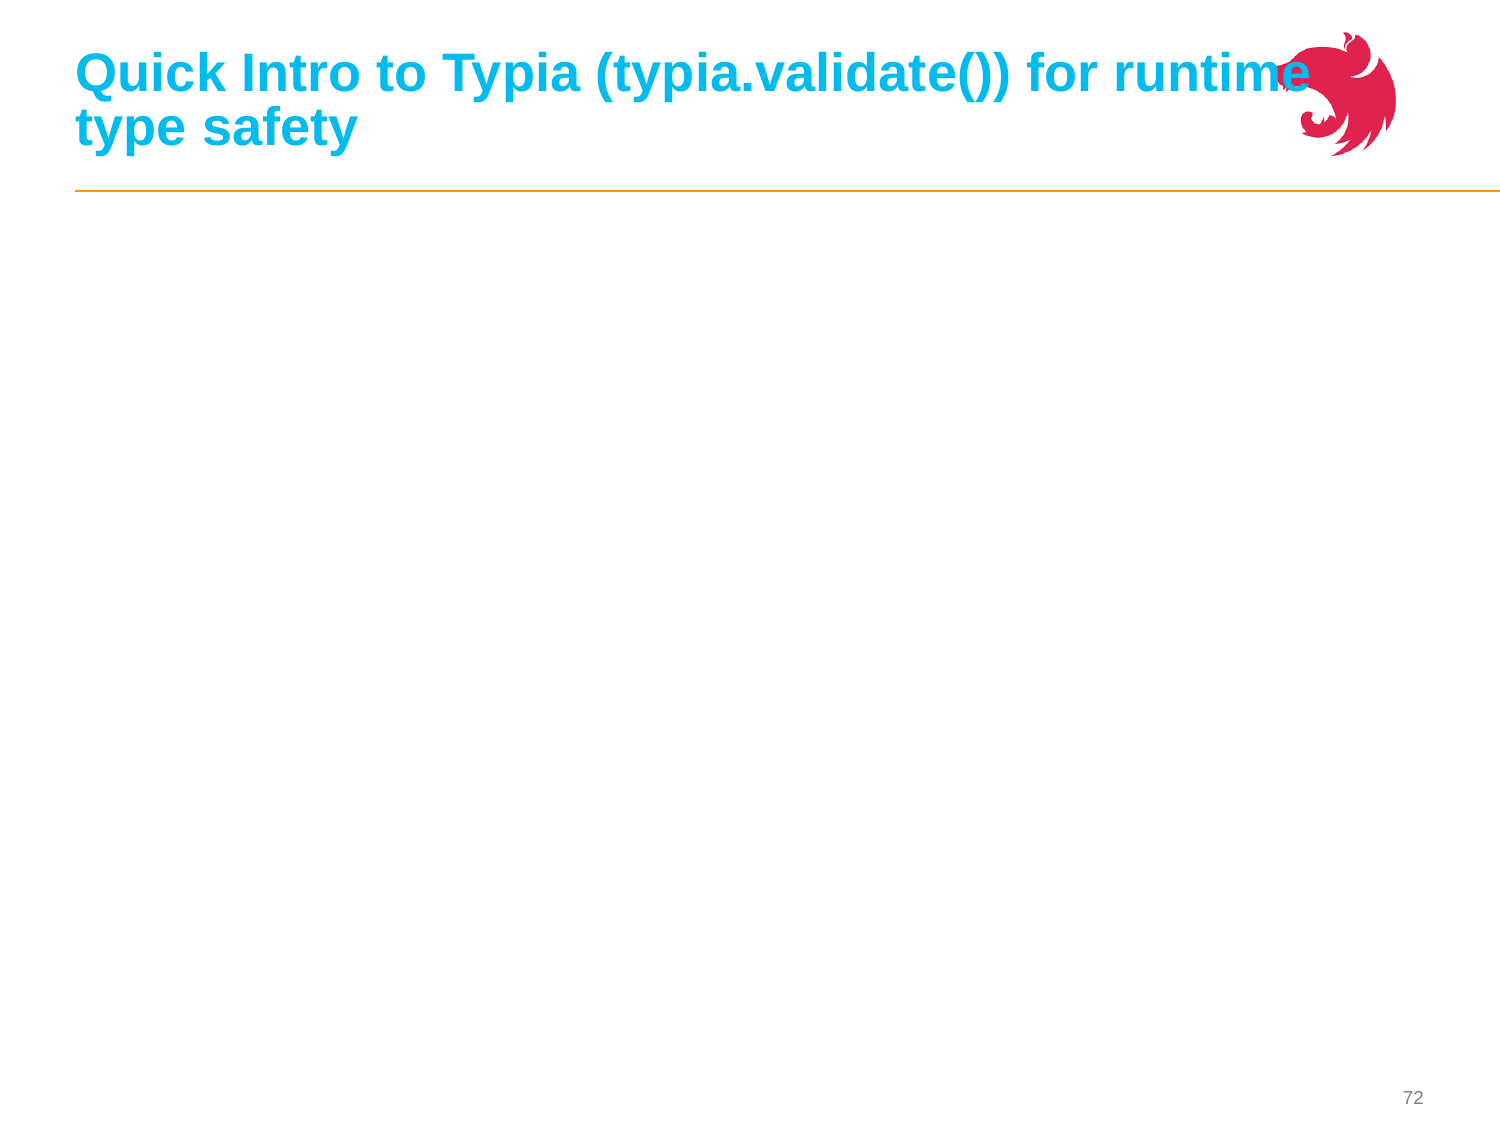

# Quick Intro to Typia (typia.validate()) for runtime type safety